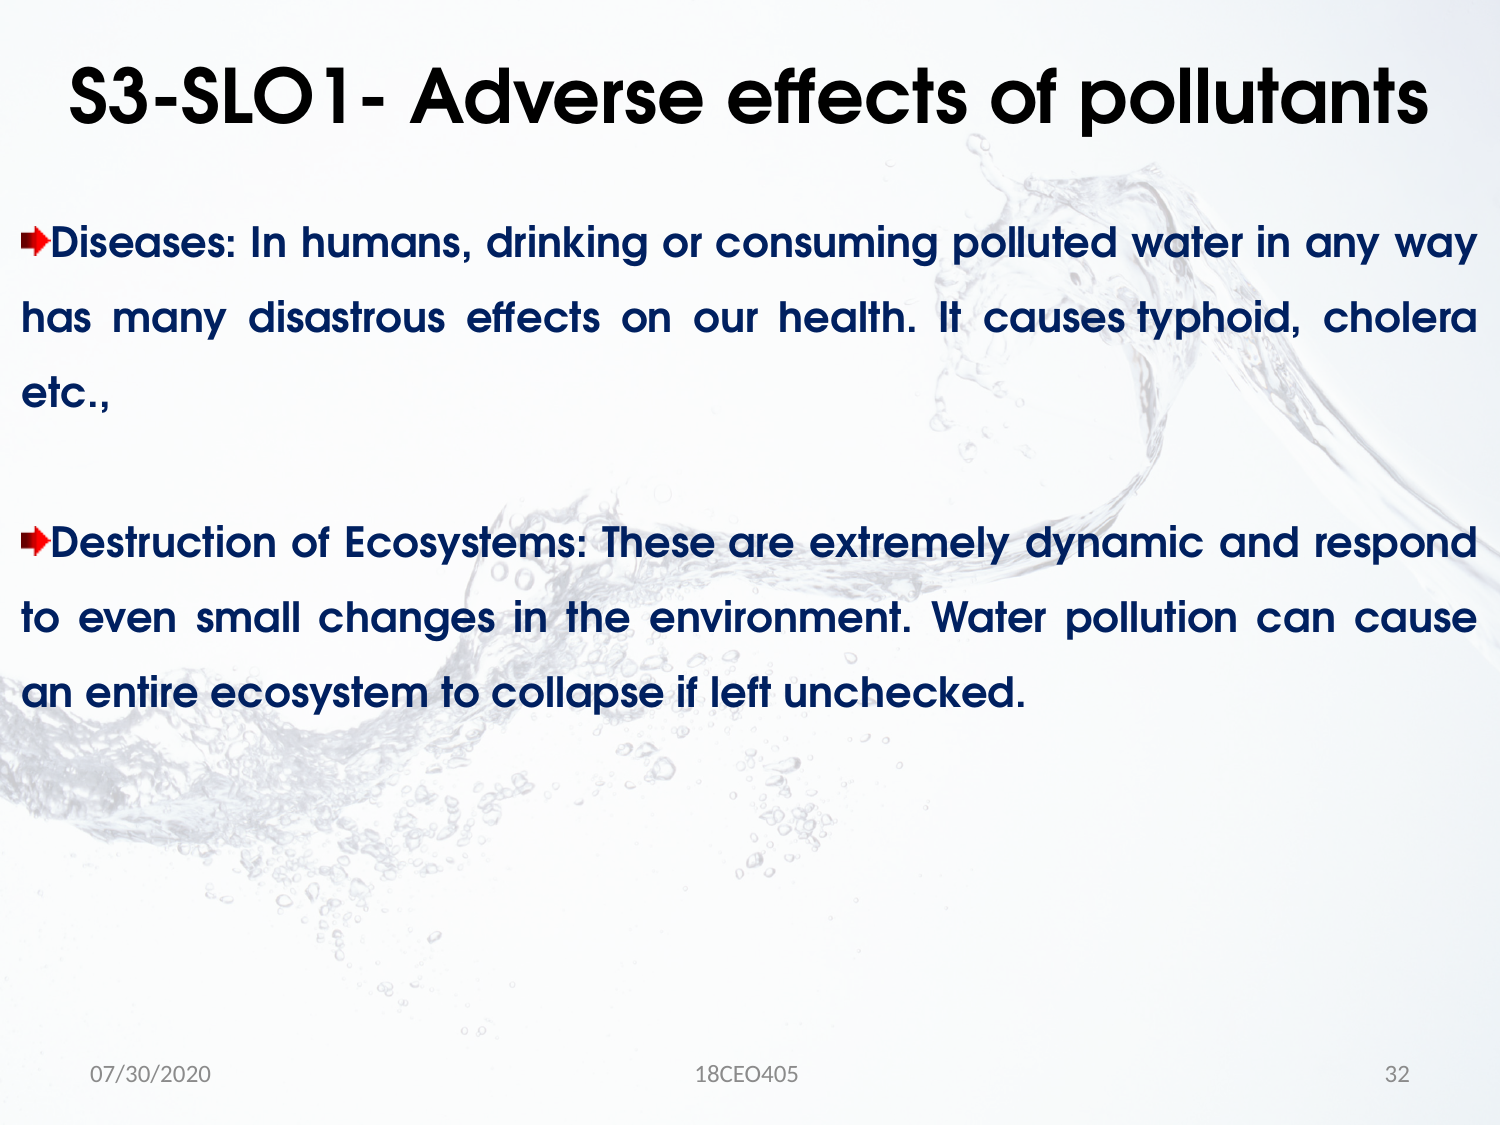

S3-SLO1- Adverse effects of pollutants
Diseases: In humans, drinking or consuming polluted water in any way has many disastrous effects on our health. It causes typhoid, cholera etc.,

Destruction of Ecosystems: These are extremely dynamic and respond to even small changes in the environment. Water pollution can cause an entire ecosystem to collapse if left unchecked.

07/30/2020
18CEO405
32